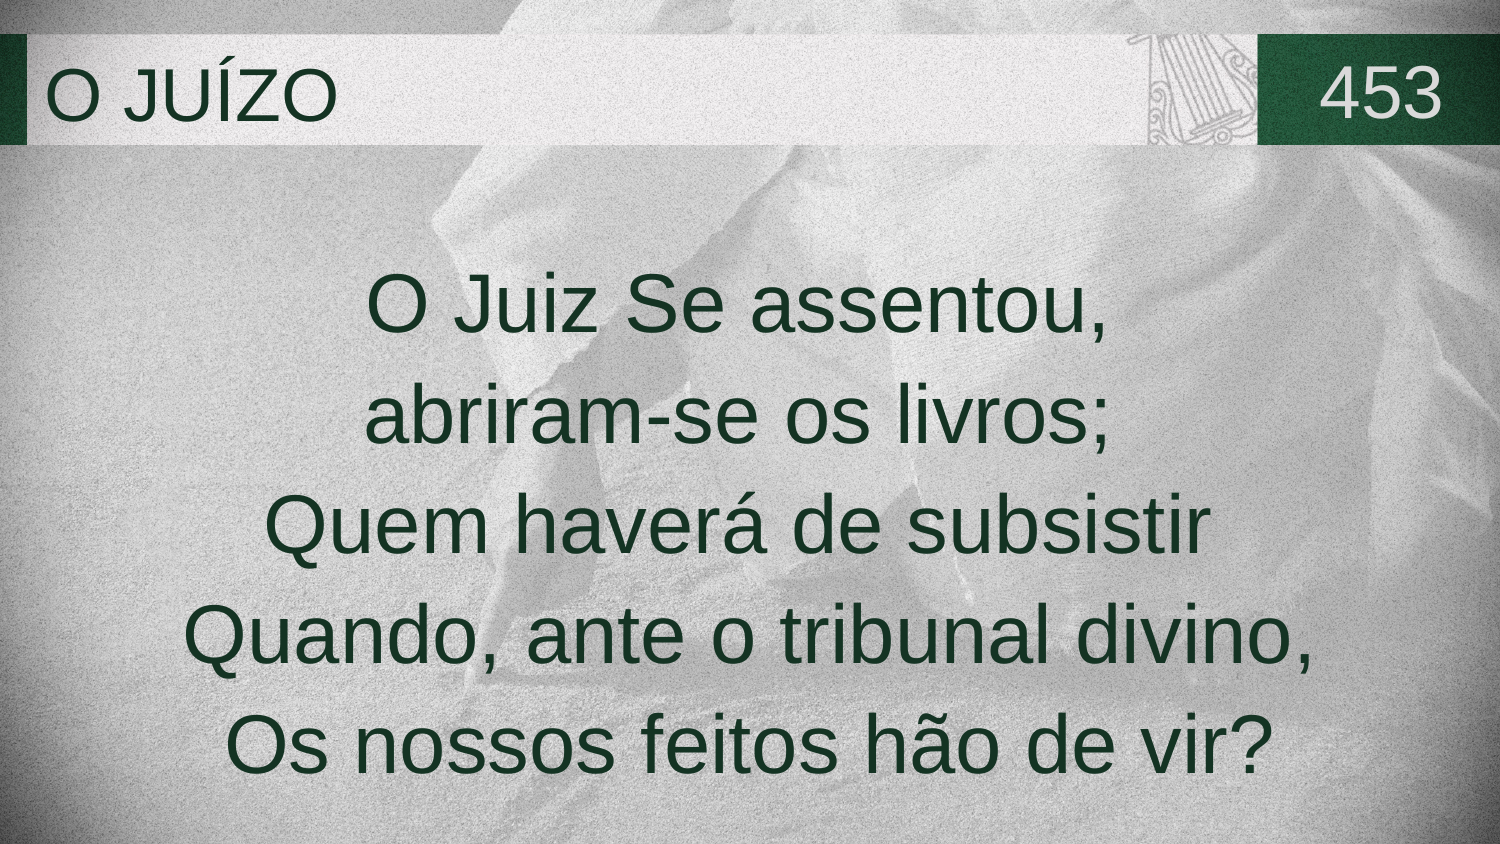

# O JUÍZO
453
O Juiz Se assentou,
abriram-se os livros;
Quem haverá de subsistir
Quando, ante o tribunal divino,
Os nossos feitos hão de vir?